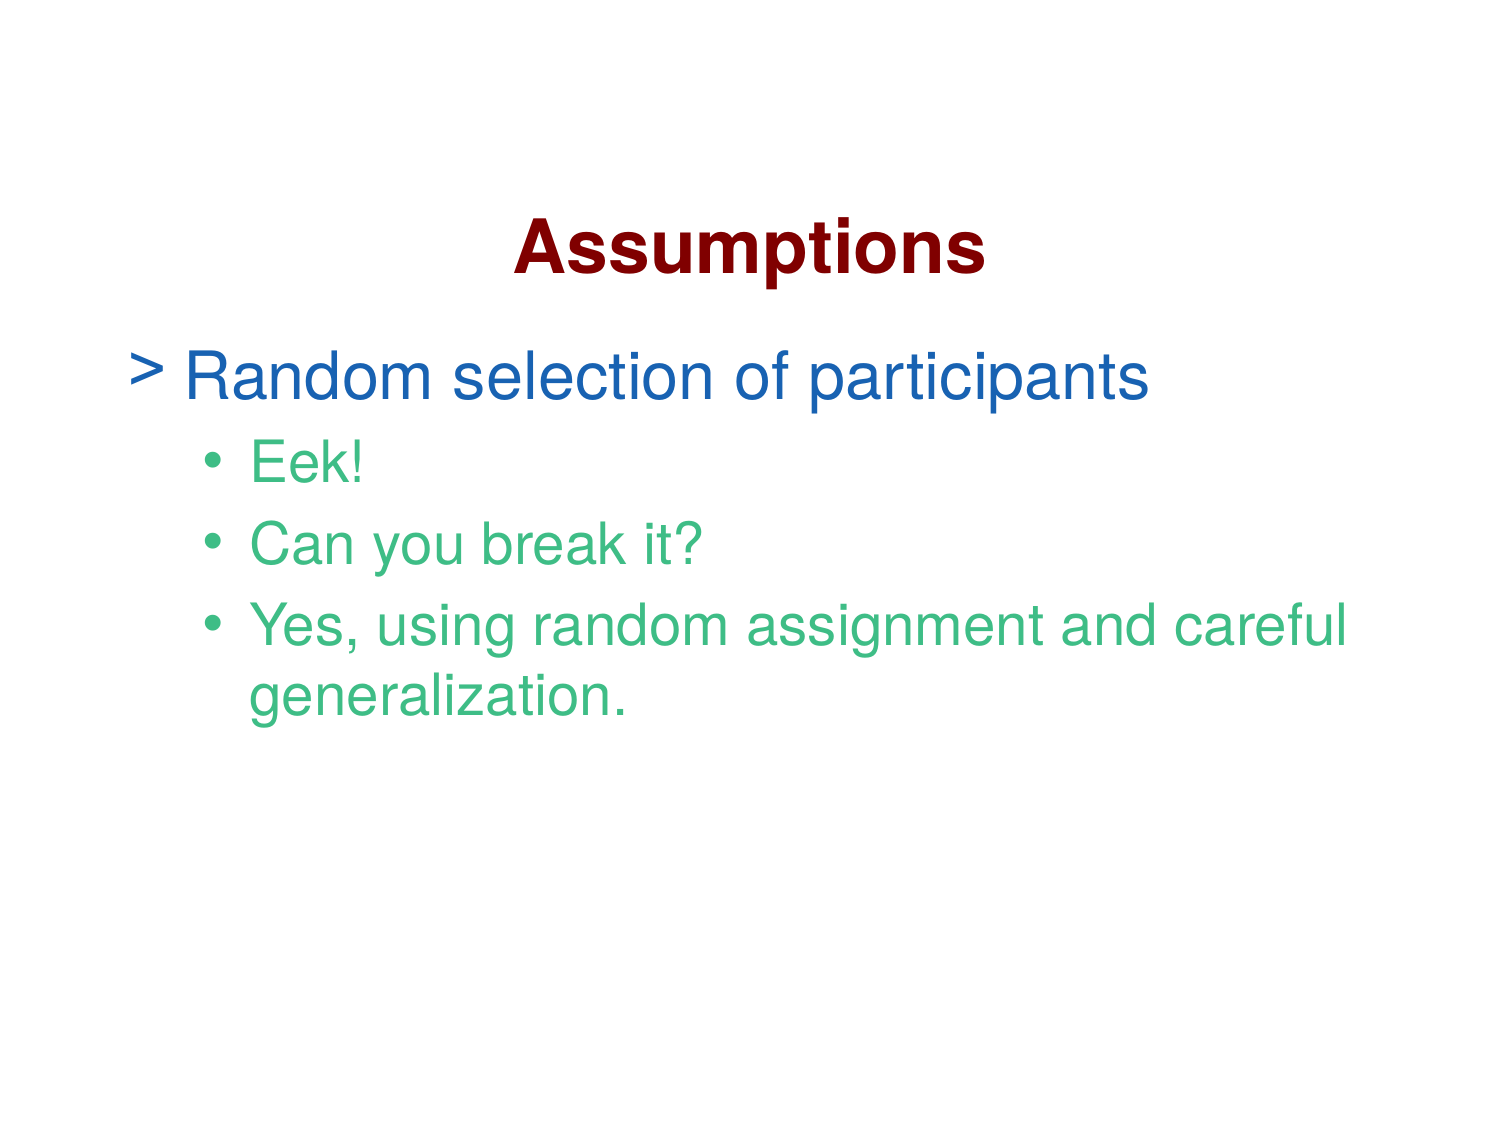

# Assumptions
Random selection of participants
Eek!
Can you break it?
Yes, using random assignment and careful generalization.